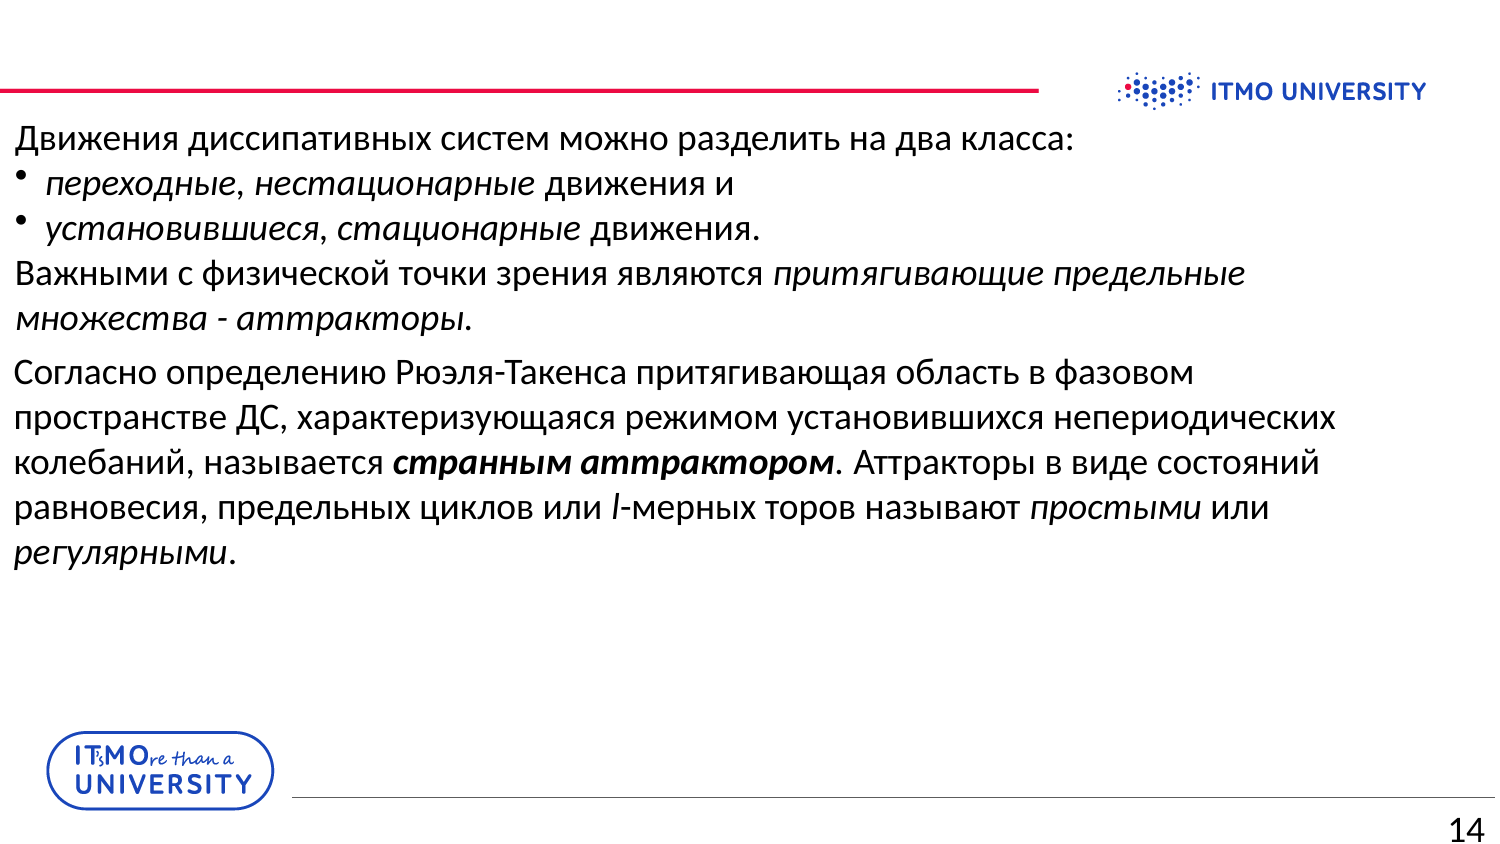

# Регулярные и странные аттракторы ДС.
Движения диссипативных систем можно разделить на два класса:
  переходные, нестационарные движения и
  установившиеся, стационарные движения.
Важными с физической точки зрения являются притягивающие предельные множества - аттракторы.
Согласно определению Рюэля-Такенса притягивающая область в фазовом пространстве ДС, характеризующаяся режимом установившихся непериодических колебаний, называется странным аттрактором. Аттракторы в виде состояний равновесия, предельных циклов или l-мерных торов называют простыми или регулярными.

14